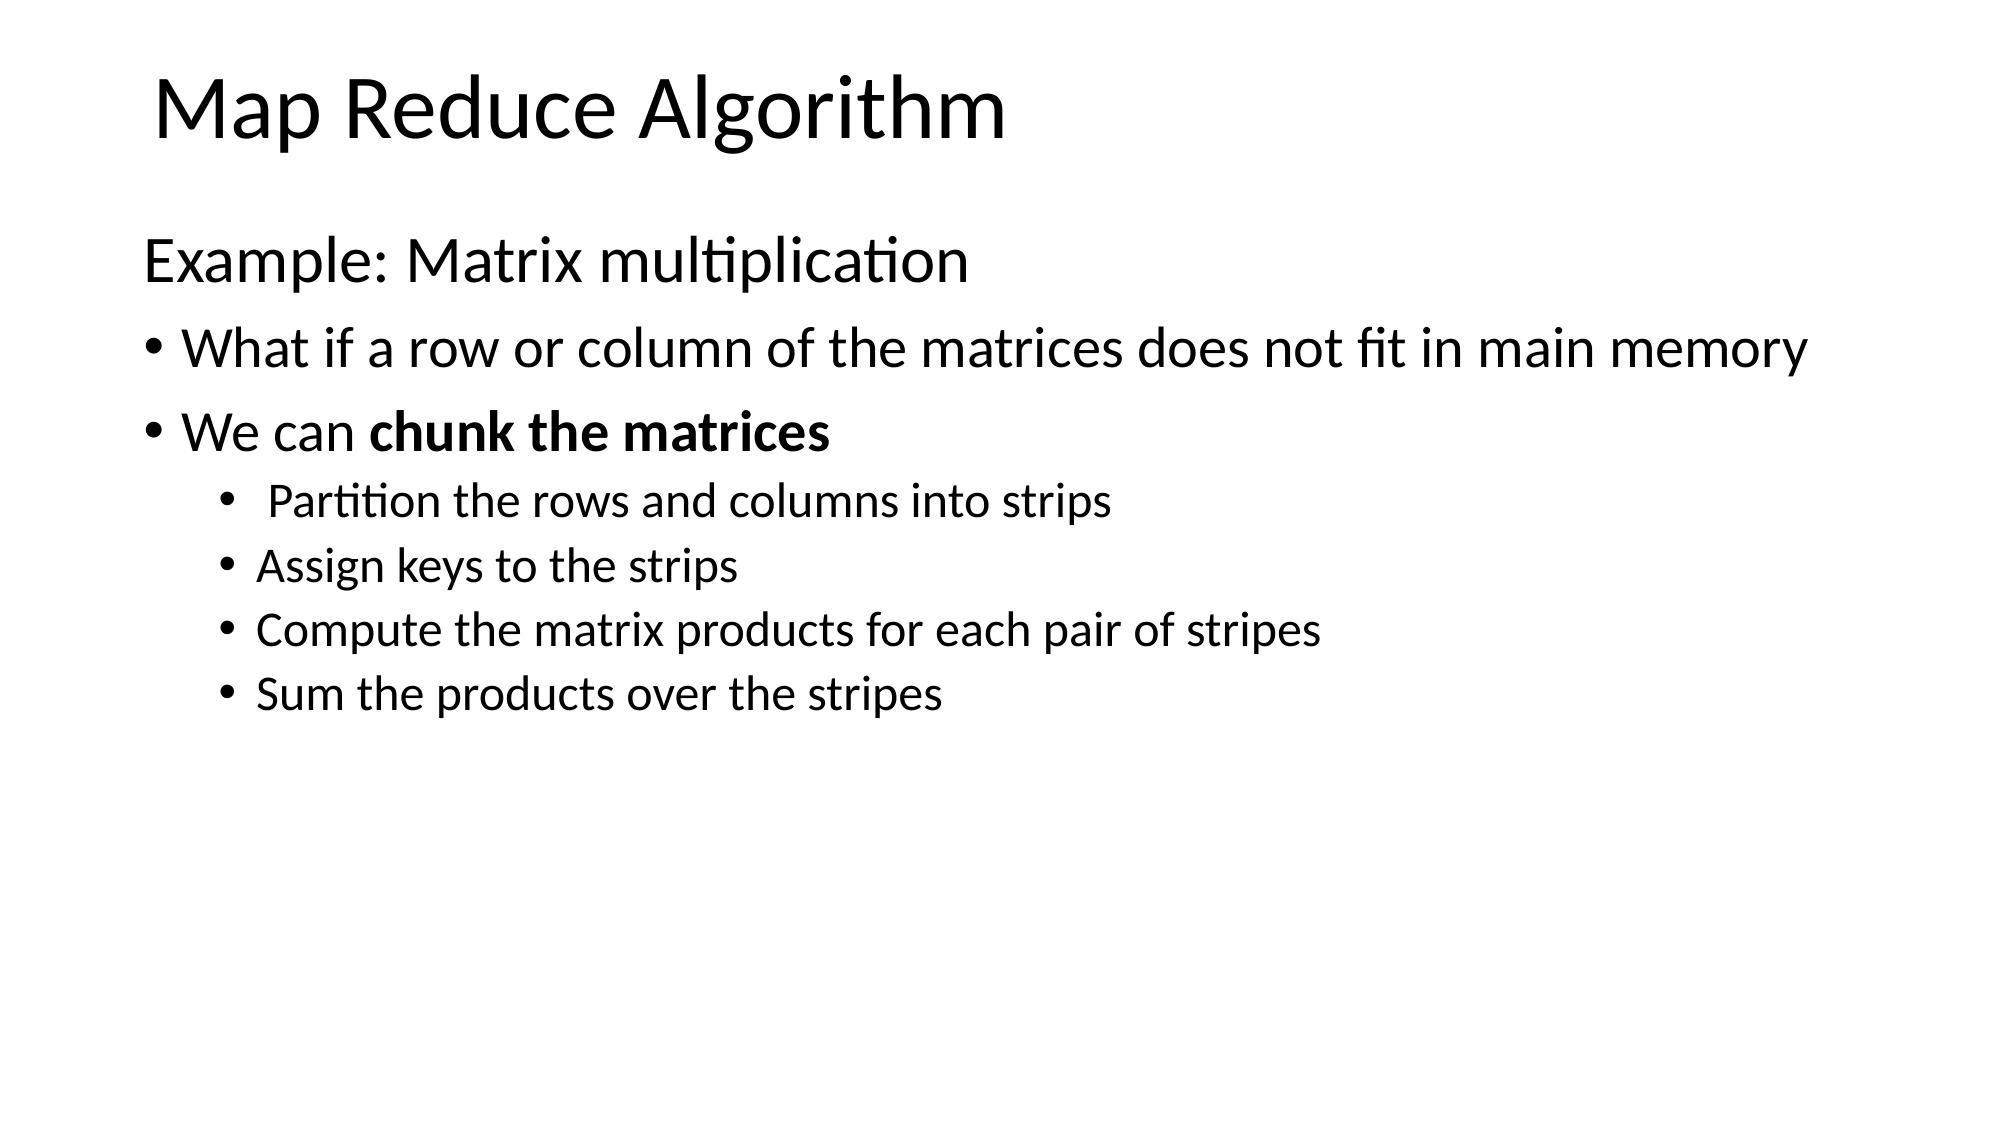

Map Reduce Algorithm
Example: Matrix multiplication
What if a row or column of the matrices does not fit in main memory
We can chunk the matrices
 Partition the rows and columns into strips
Assign keys to the strips
Compute the matrix products for each pair of stripes
Sum the products over the stripes